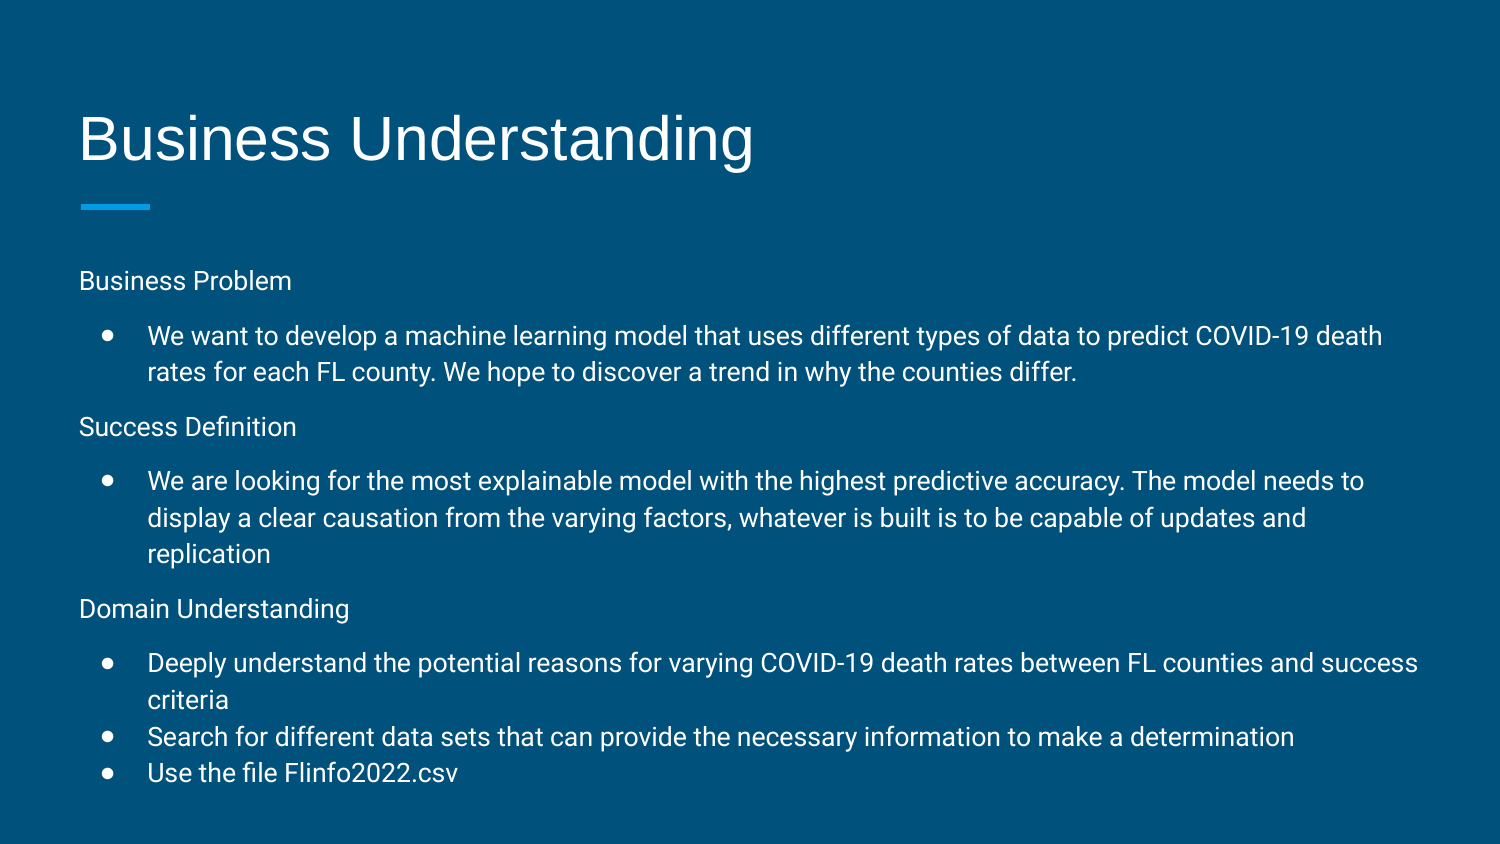

# Business Understanding
Business Problem
We want to develop a machine learning model that uses different types of data to predict COVID-19 death rates for each FL county. We hope to discover a trend in why the counties differ.
Success Definition
We are looking for the most explainable model with the highest predictive accuracy. The model needs to display a clear causation from the varying factors, whatever is built is to be capable of updates and replication
Domain Understanding
Deeply understand the potential reasons for varying COVID-19 death rates between FL counties and success criteria
Search for different data sets that can provide the necessary information to make a determination
Use the file Flinfo2022.csv